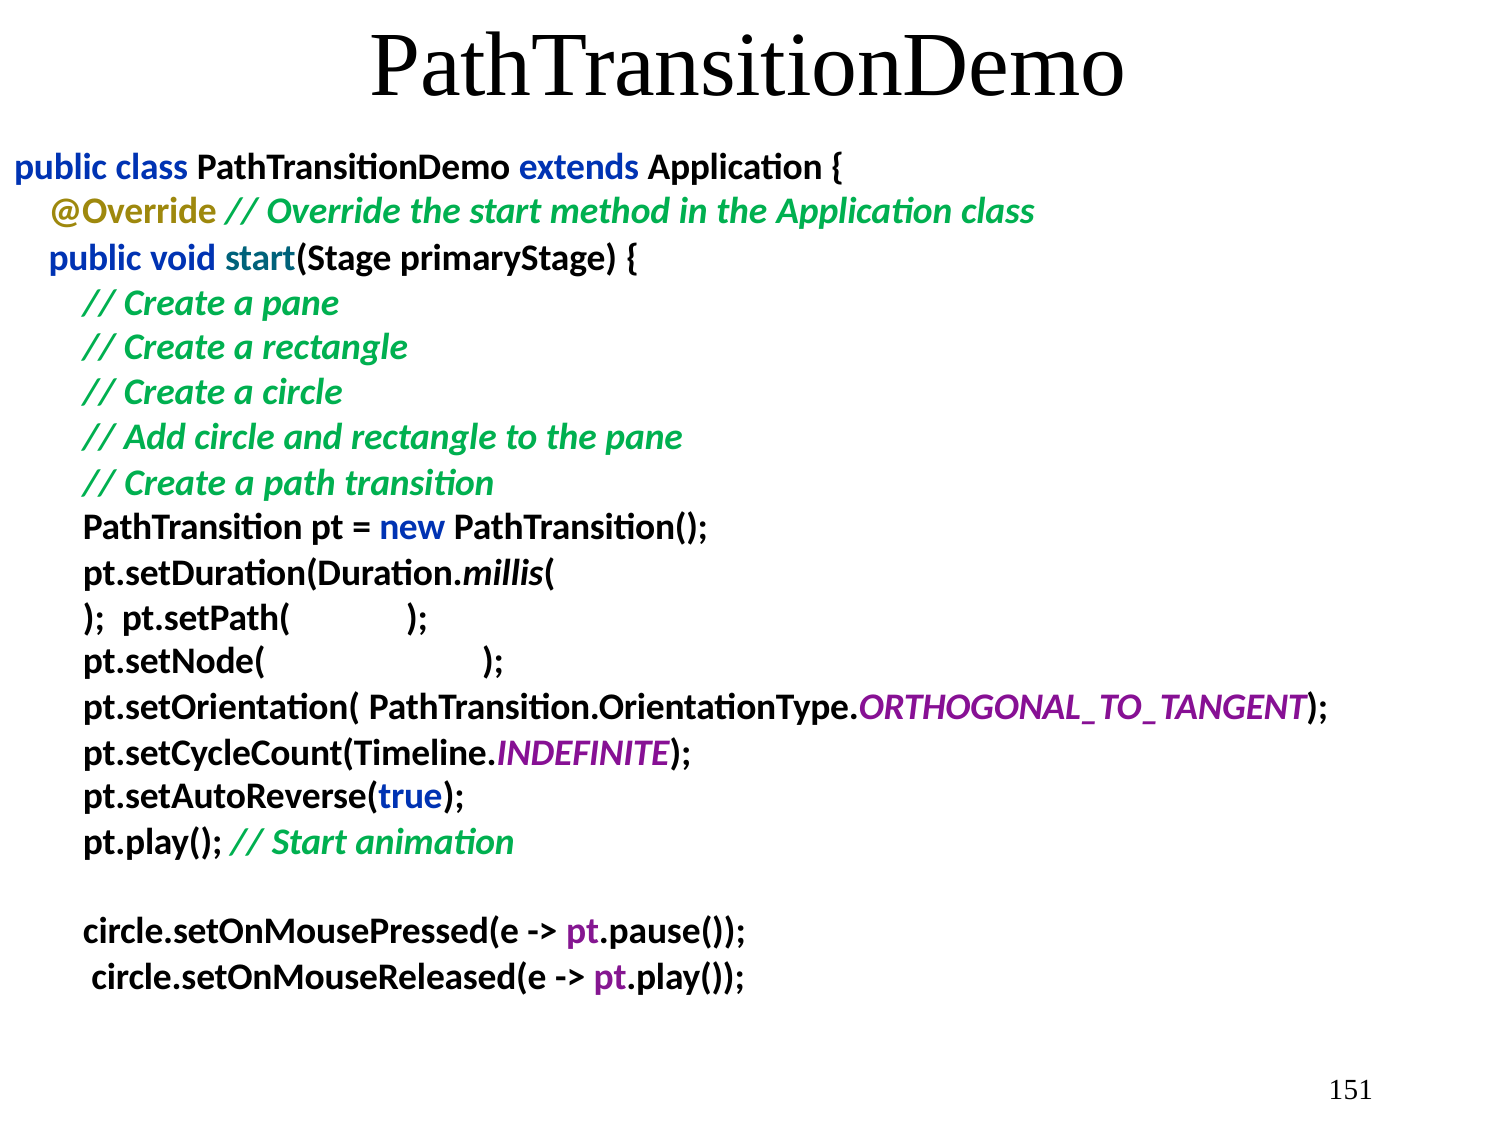

# PathTransitionDemo
public class PathTransitionDemo extends Application {
@Override // Override the start method in the Application class
public void start(Stage primaryStage) {
// Create a pane
// Create a rectangle
// Create a circle
// Add circle and rectangle to the pane
// Create a path transition  PathTransition pt = new PathTransition();  pt.setDuration(Duration.millis(	);  pt.setPath(	);
pt.setNode(	);
pt.setOrientation( PathTransition.OrientationType.ORTHOGONAL_TO_TANGENT);  pt.setCycleCount(Timeline.INDEFINITE);
pt.setAutoReverse(true);
pt.play(); // Start animation

circle.setOnMousePressed(e -> pt.pause());  circle.setOnMouseReleased(e -> pt.play());
151